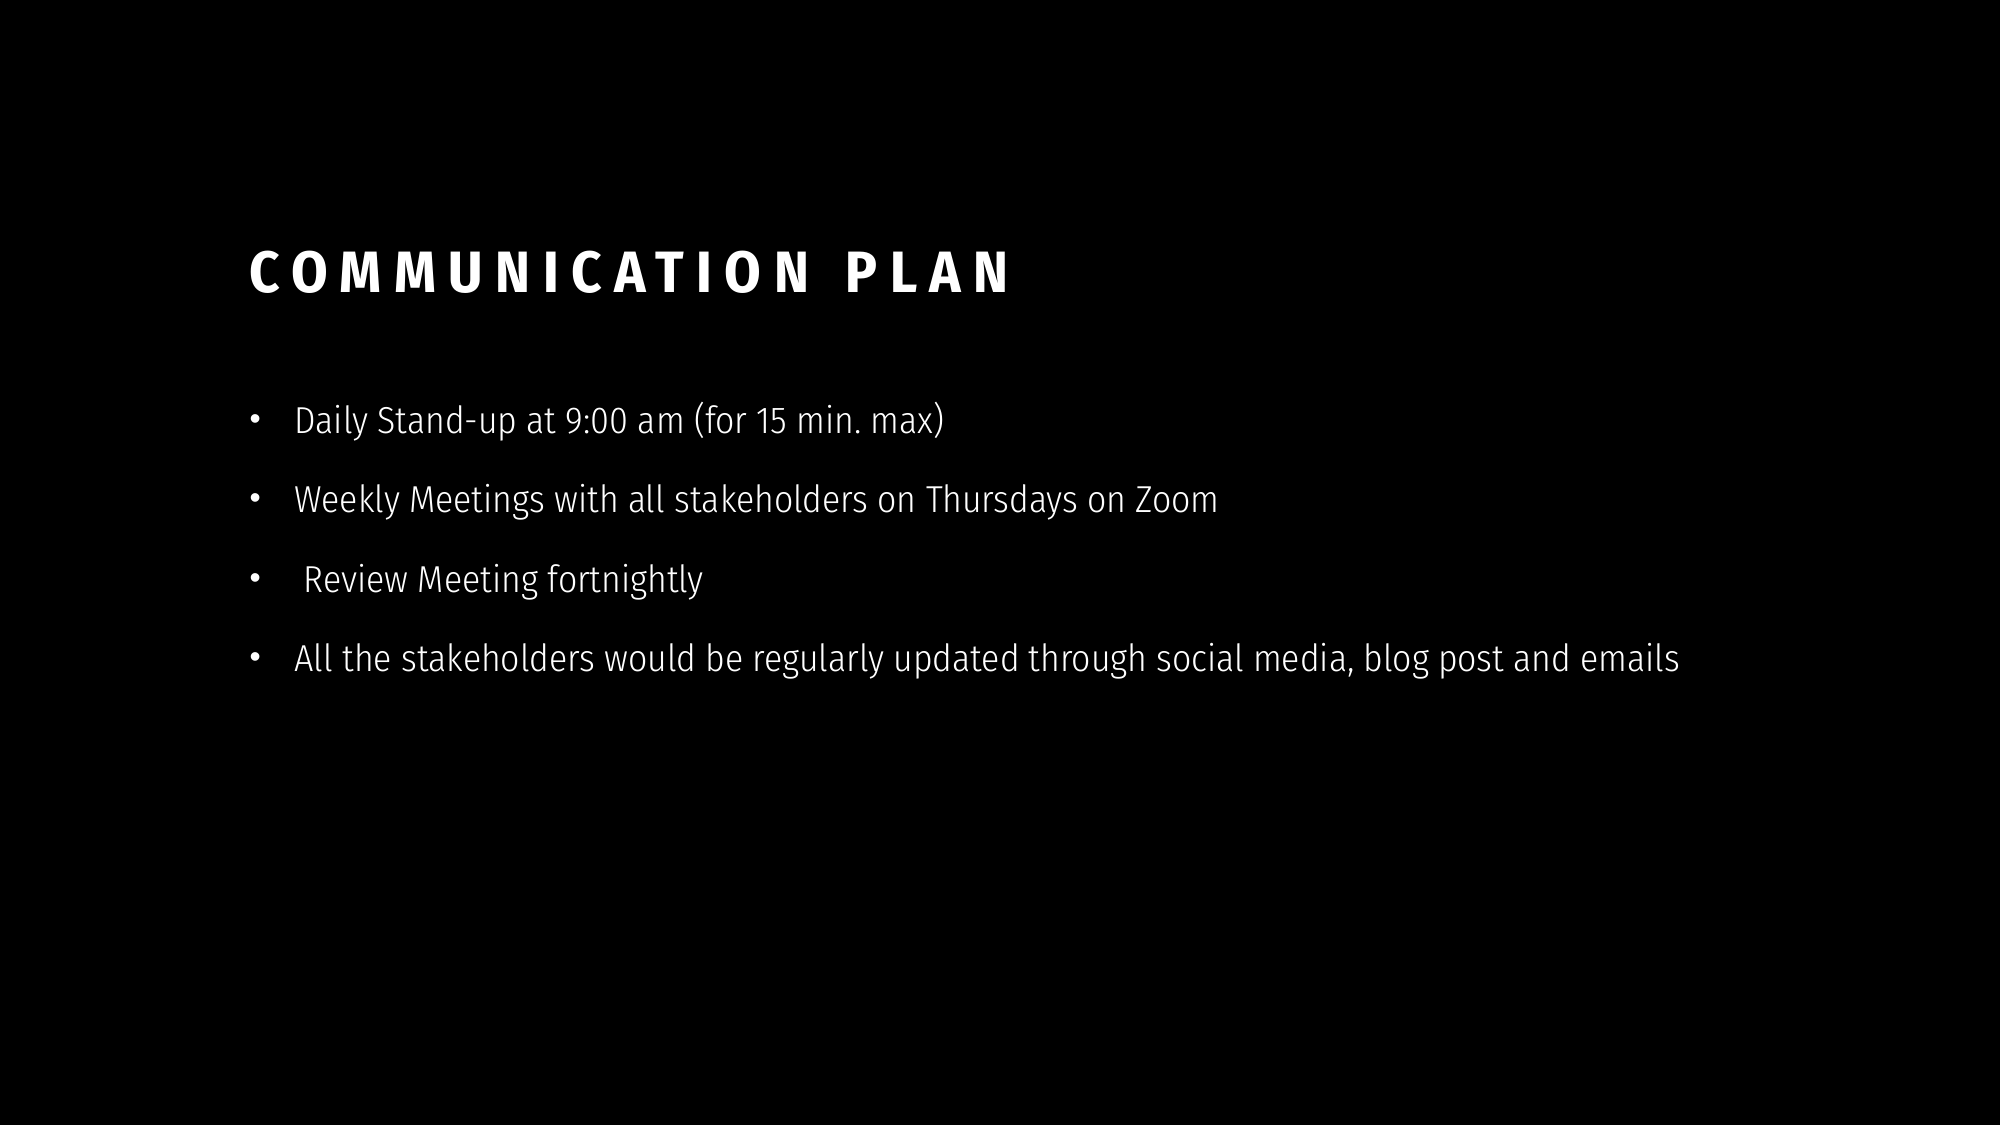

# Communication Plan
Daily Stand-up at 9:00 am (for 15 min. max)
Weekly Meetings with all stakeholders on Thursdays on Zoom
 Review Meeting fortnightly
All the stakeholders would be regularly updated through social media, blog post and emails